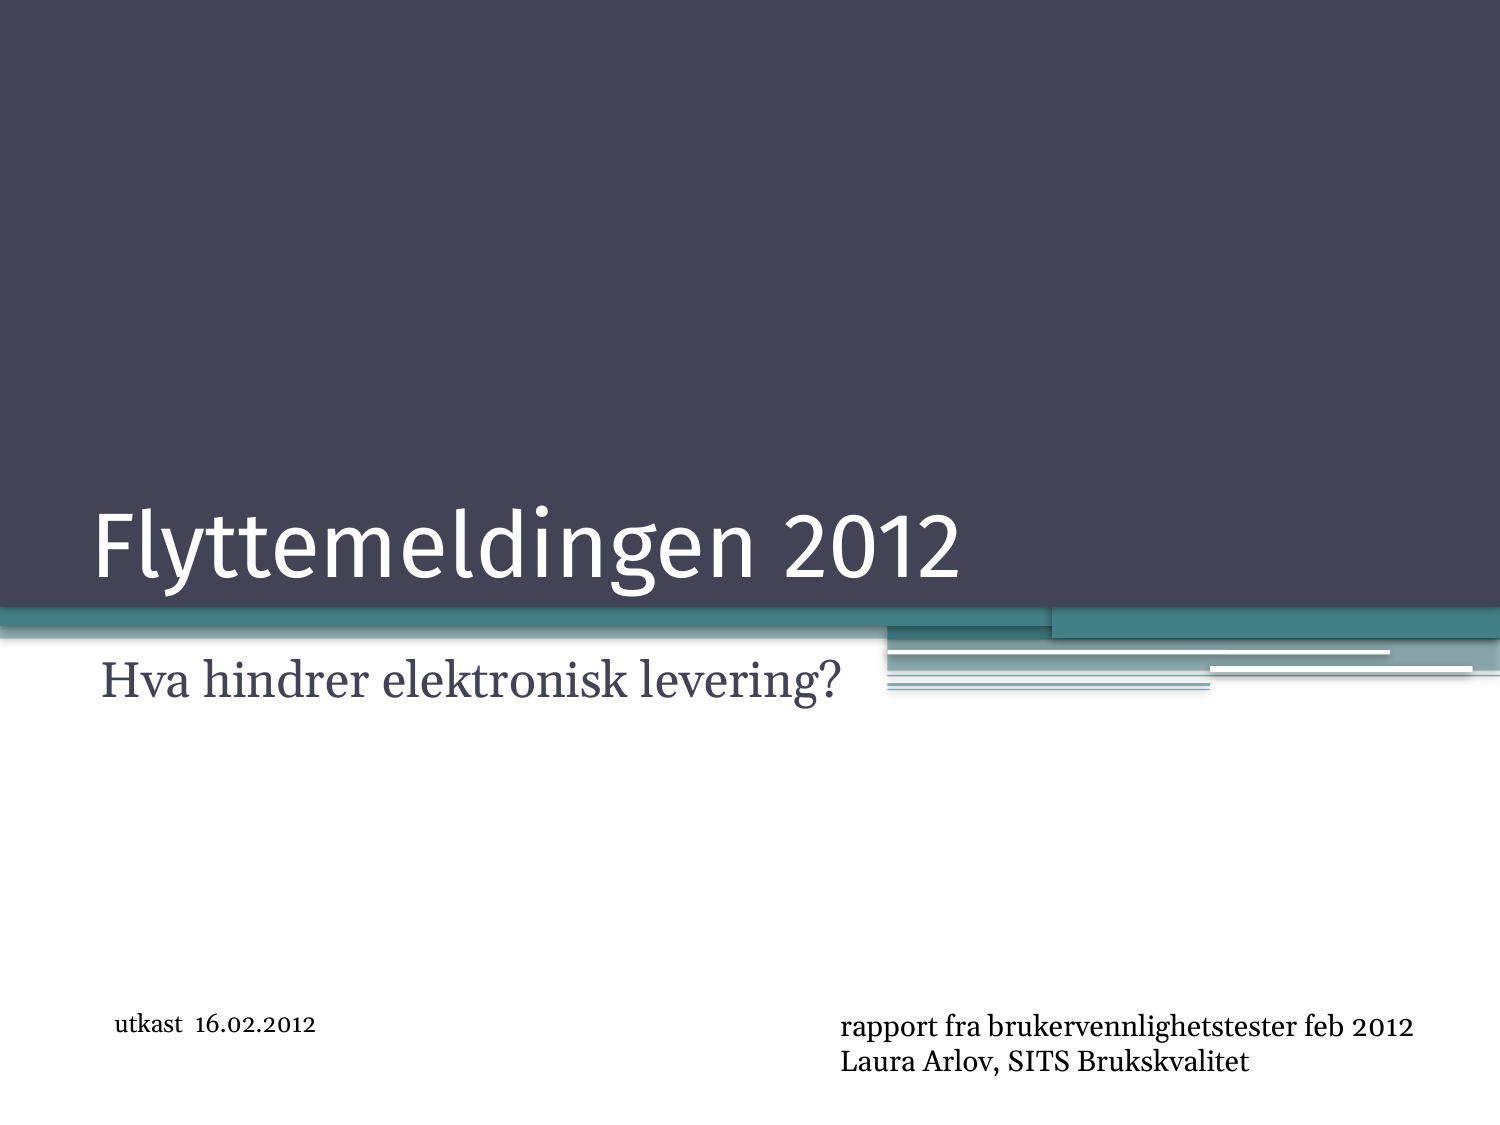

# Flyttemeldingen 2012
Hva hindrer elektronisk levering?
utkast  16.02.2012
rapport fra brukervennlighetstester feb 2012
Laura Arlov, SITS Brukskvalitet